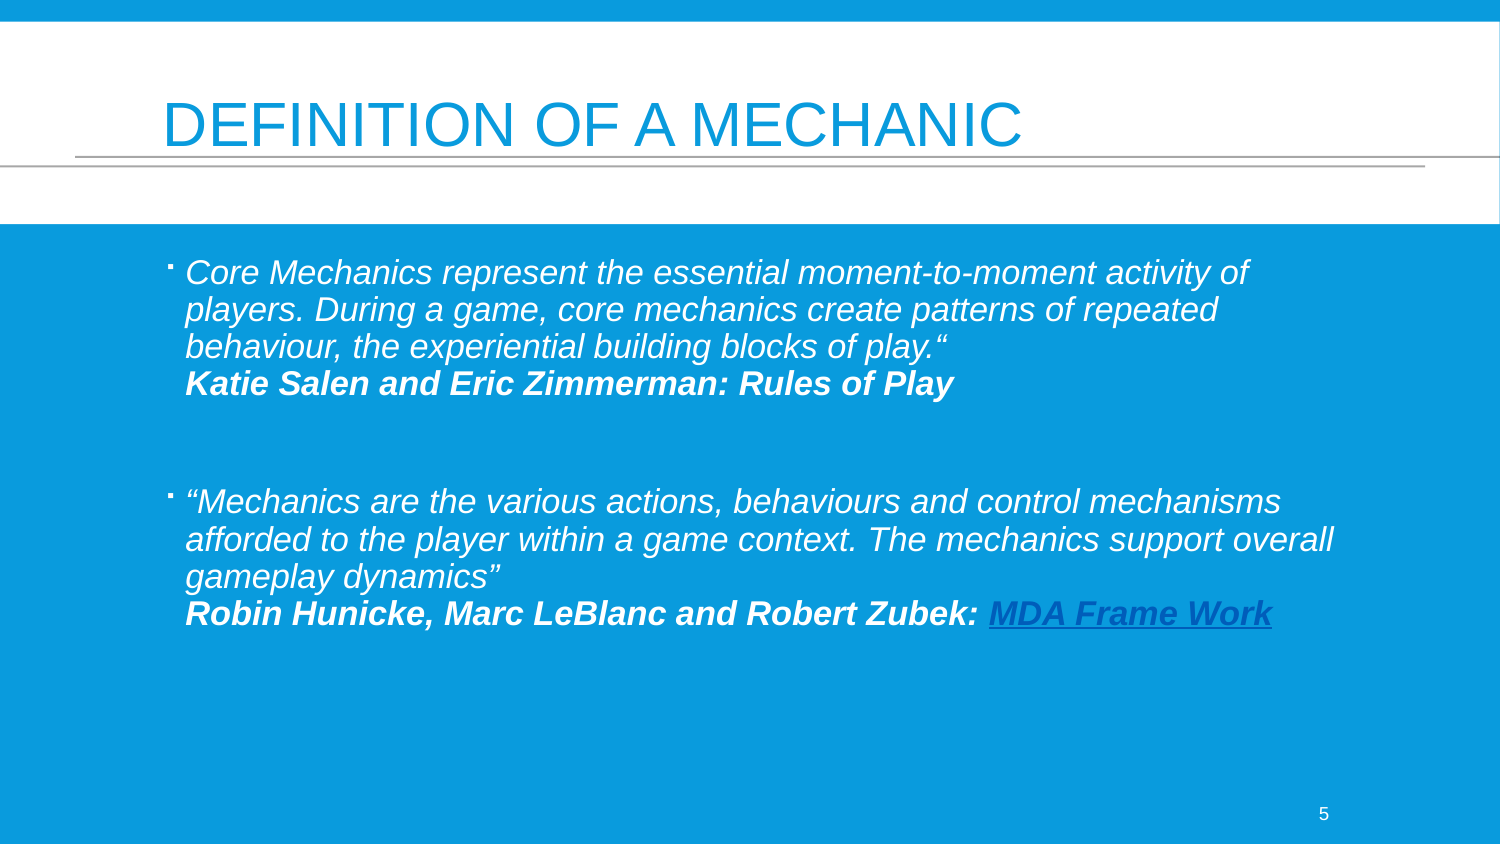

# Definition of a mechanic
Core Mechanics represent the essential moment-to-moment activity of players. During a game, core mechanics create patterns of repeated behaviour, the experiential building blocks of play.“
Katie Salen and Eric Zimmerman: Rules of Play

“Mechanics are the various actions, behaviours and control mechanisms afforded to the player within a game context. The mechanics support overall gameplay dynamics”
Robin Hunicke, Marc LeBlanc and Robert Zubek: MDA Frame Work

5